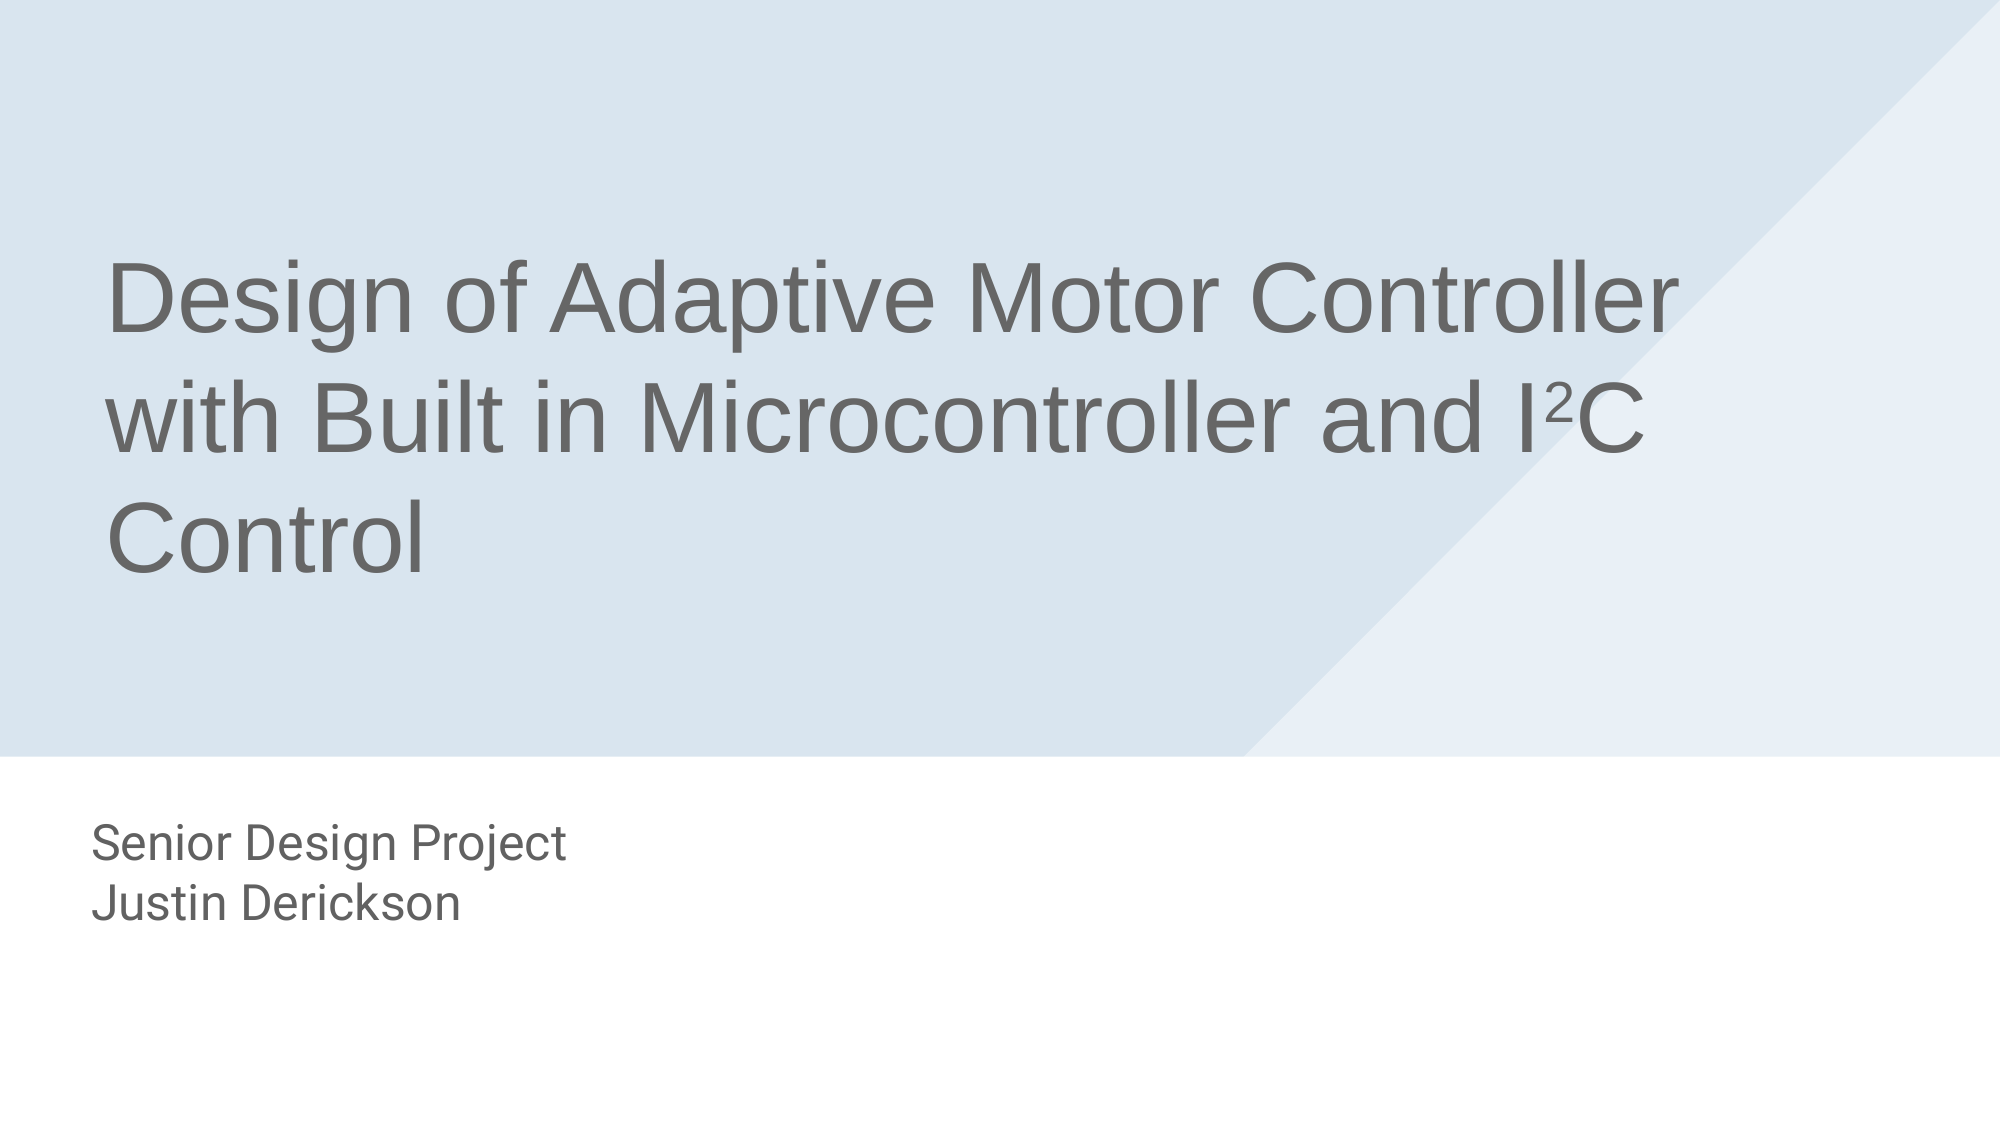

# Design of Adaptive Motor Controller with Built in Microcontroller and I2C Control
Senior Design Project
Justin Derickson